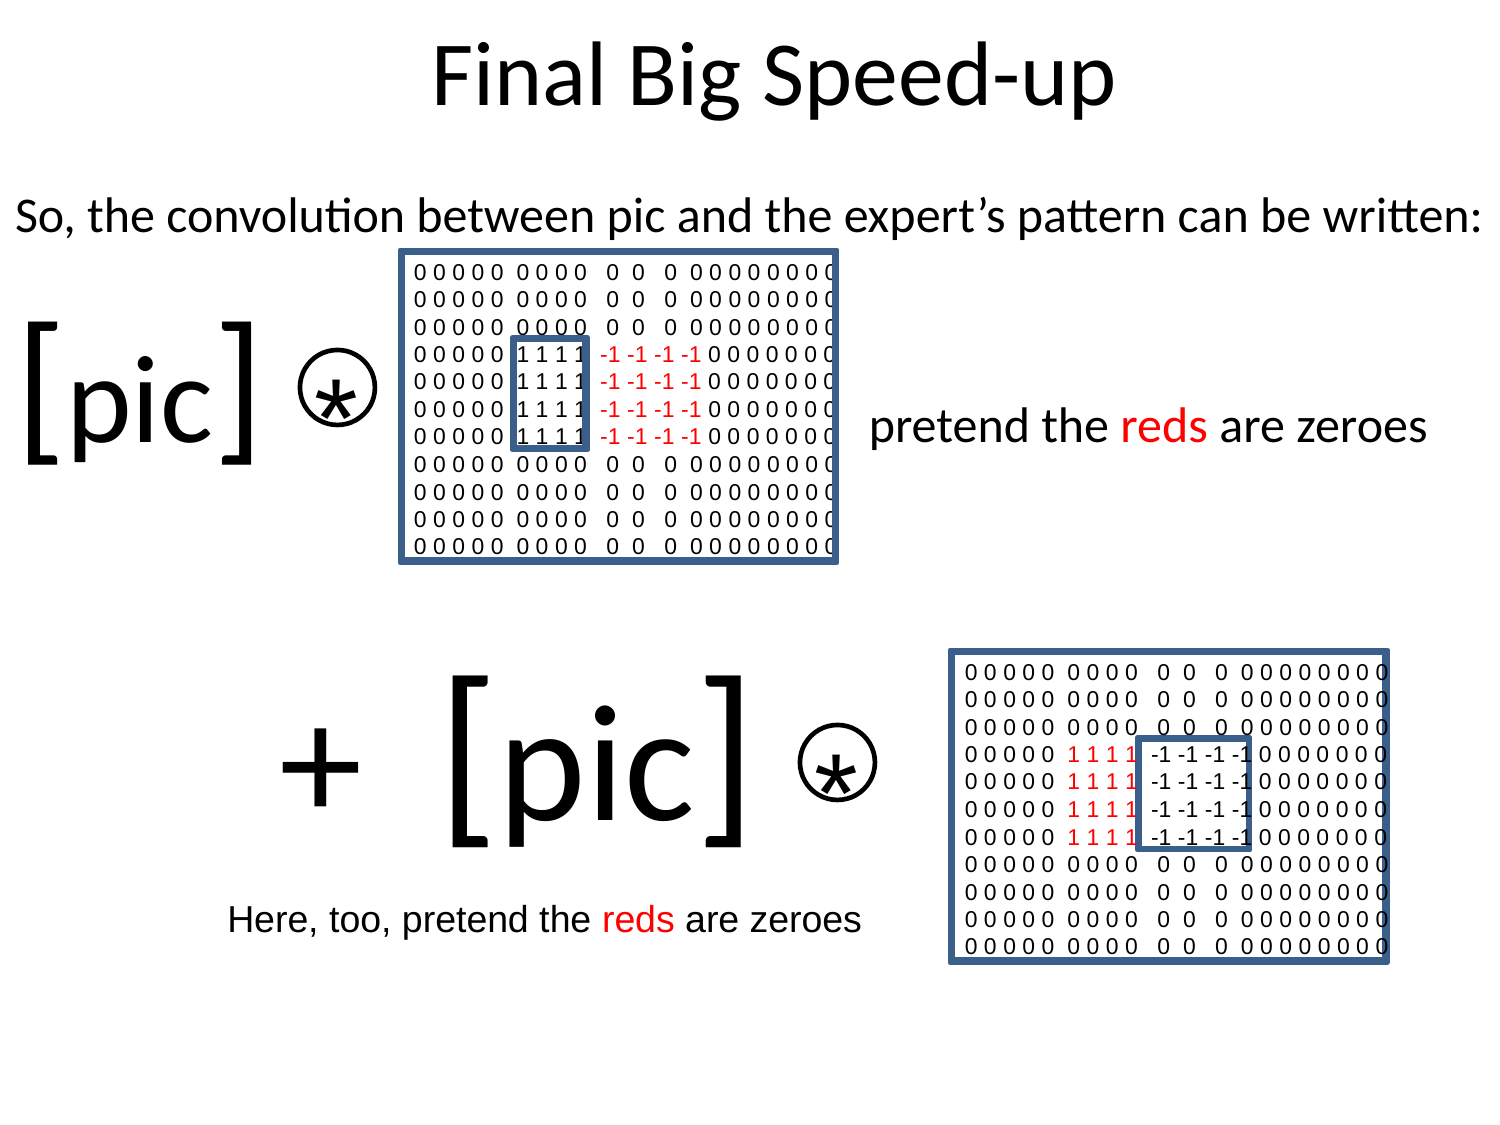

# Final Big Speed-up
So, the convolution between pic and the expert’s pattern can be written:
[pic]                pretend the reds are zeroes

       +  [pic]

0 0 0 0 0  0 0 0 0   0  0   0  0 0 0 0 0 0 0 0
0 0 0 0 0  0 0 0 0   0  0   0  0 0 0 0 0 0 0 0
0 0 0 0 0  0 0 0 0   0  0   0  0 0 0 0 0 0 0 0
0 0 0 0 0  1 1 1 1  -1 -1 -1 -1 0 0 0 0 0 0 0
0 0 0 0 0  1 1 1 1  -1 -1 -1 -1 0 0 0 0 0 0 0
0 0 0 0 0  1 1 1 1  -1 -1 -1 -1 0 0 0 0 0 0 0
0 0 0 0 0  1 1 1 1  -1 -1 -1 -1 0 0 0 0 0 0 0
0 0 0 0 0  0 0 0 0   0  0   0  0 0 0 0 0 0 0 0
0 0 0 0 0  0 0 0 0   0  0   0  0 0 0 0 0 0 0 0
0 0 0 0 0  0 0 0 0   0  0   0  0 0 0 0 0 0 0 0
0 0 0 0 0  0 0 0 0   0  0   0  0 0 0 0 0 0 0 0

*

0 0 0 0 0  0 0 0 0   0  0   0  0 0 0 0 0 0 0 0
0 0 0 0 0  0 0 0 0   0  0   0  0 0 0 0 0 0 0 0
0 0 0 0 0  0 0 0 0   0  0   0  0 0 0 0 0 0 0 0
0 0 0 0 0  1 1 1 1  -1 -1 -1 -1 0 0 0 0 0 0 0
0 0 0 0 0  1 1 1 1  -1 -1 -1 -1 0 0 0 0 0 0 0
0 0 0 0 0  1 1 1 1  -1 -1 -1 -1 0 0 0 0 0 0 0
0 0 0 0 0  1 1 1 1  -1 -1 -1 -1 0 0 0 0 0 0 0
0 0 0 0 0  0 0 0 0   0  0   0  0 0 0 0 0 0 0 0
0 0 0 0 0  0 0 0 0   0  0   0  0 0 0 0 0 0 0 0
0 0 0 0 0  0 0 0 0   0  0   0  0 0 0 0 0 0 0 0
0 0 0 0 0  0 0 0 0   0  0   0  0 0 0 0 0 0 0 0

*

Here, too, pretend the reds are zeroes